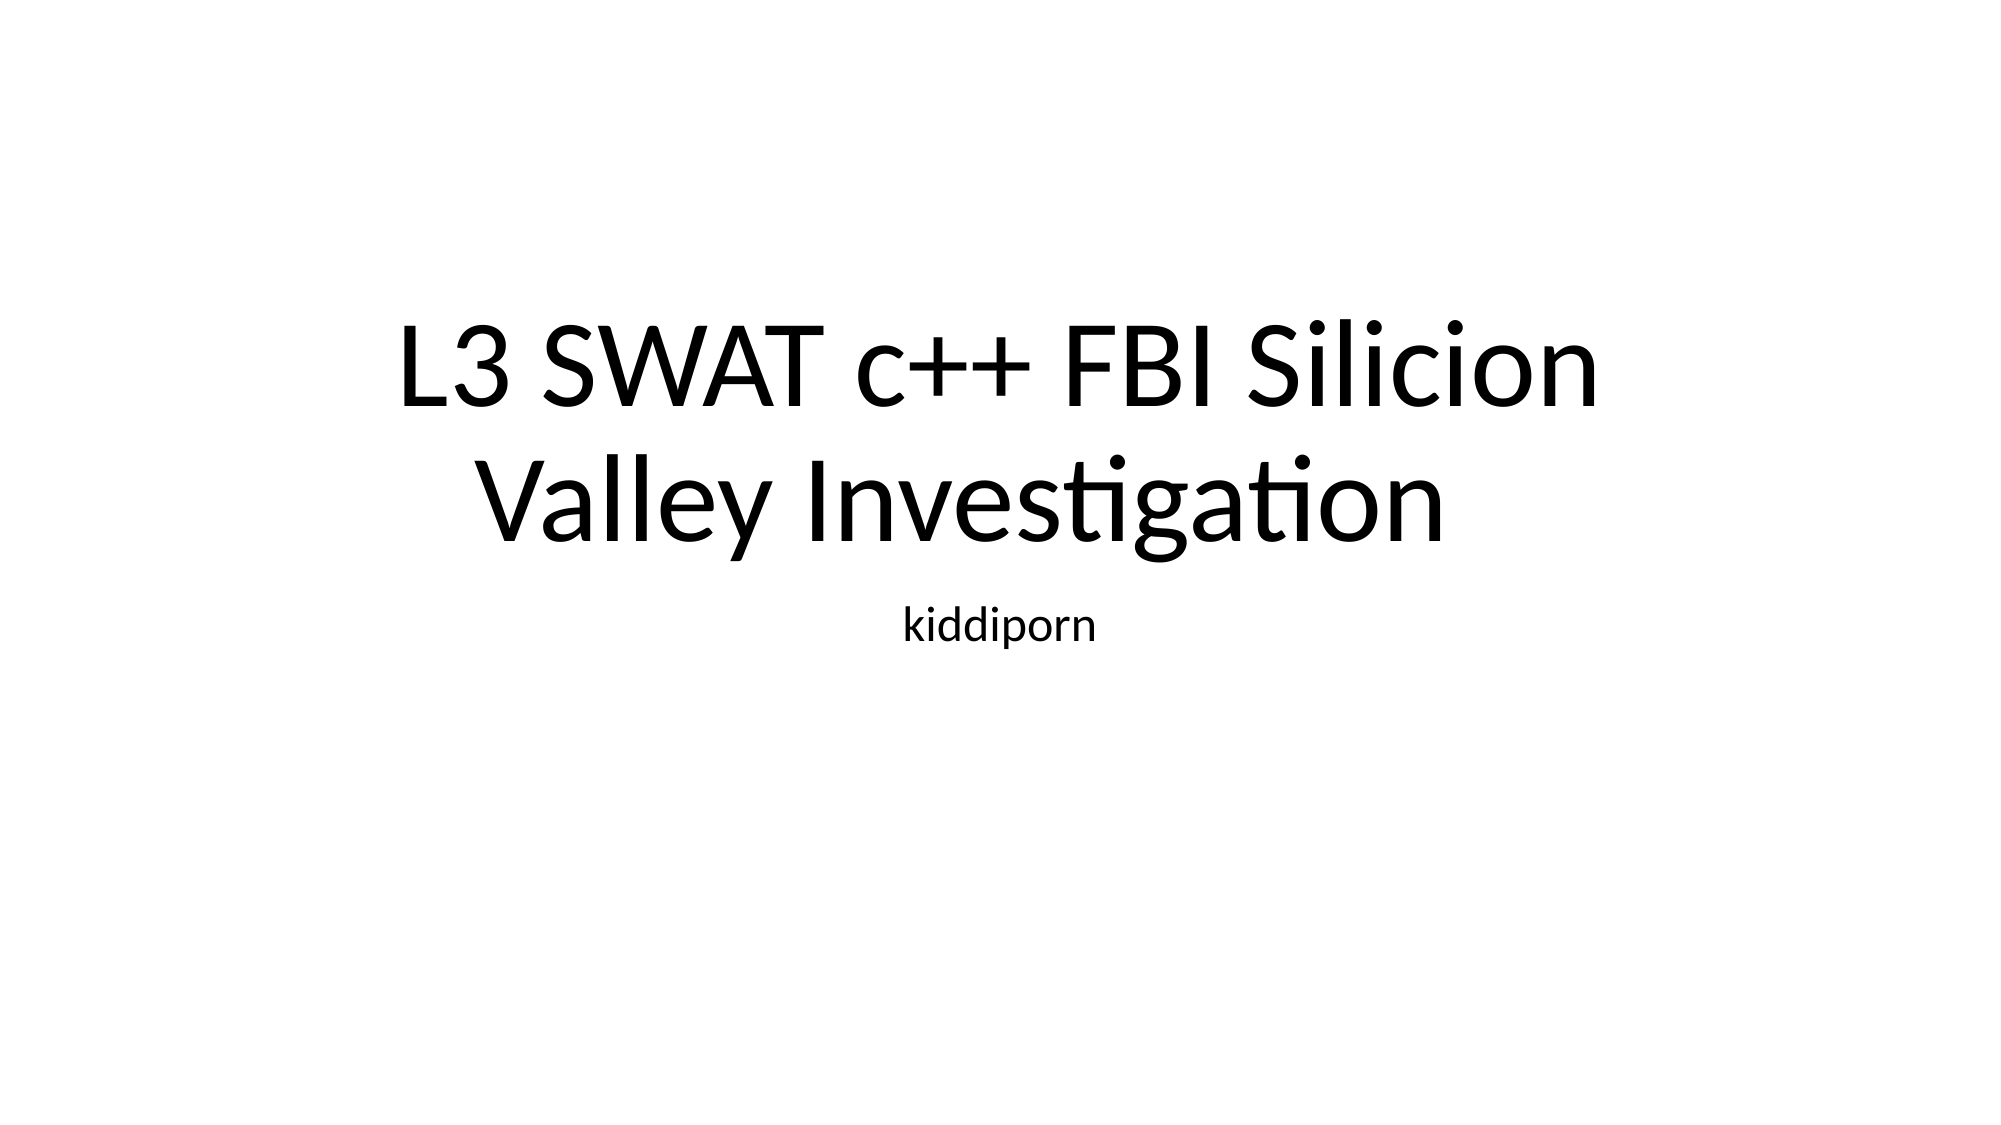

# L3 SWAT c++ FBI Silicion Valley Investigation
kiddiporn